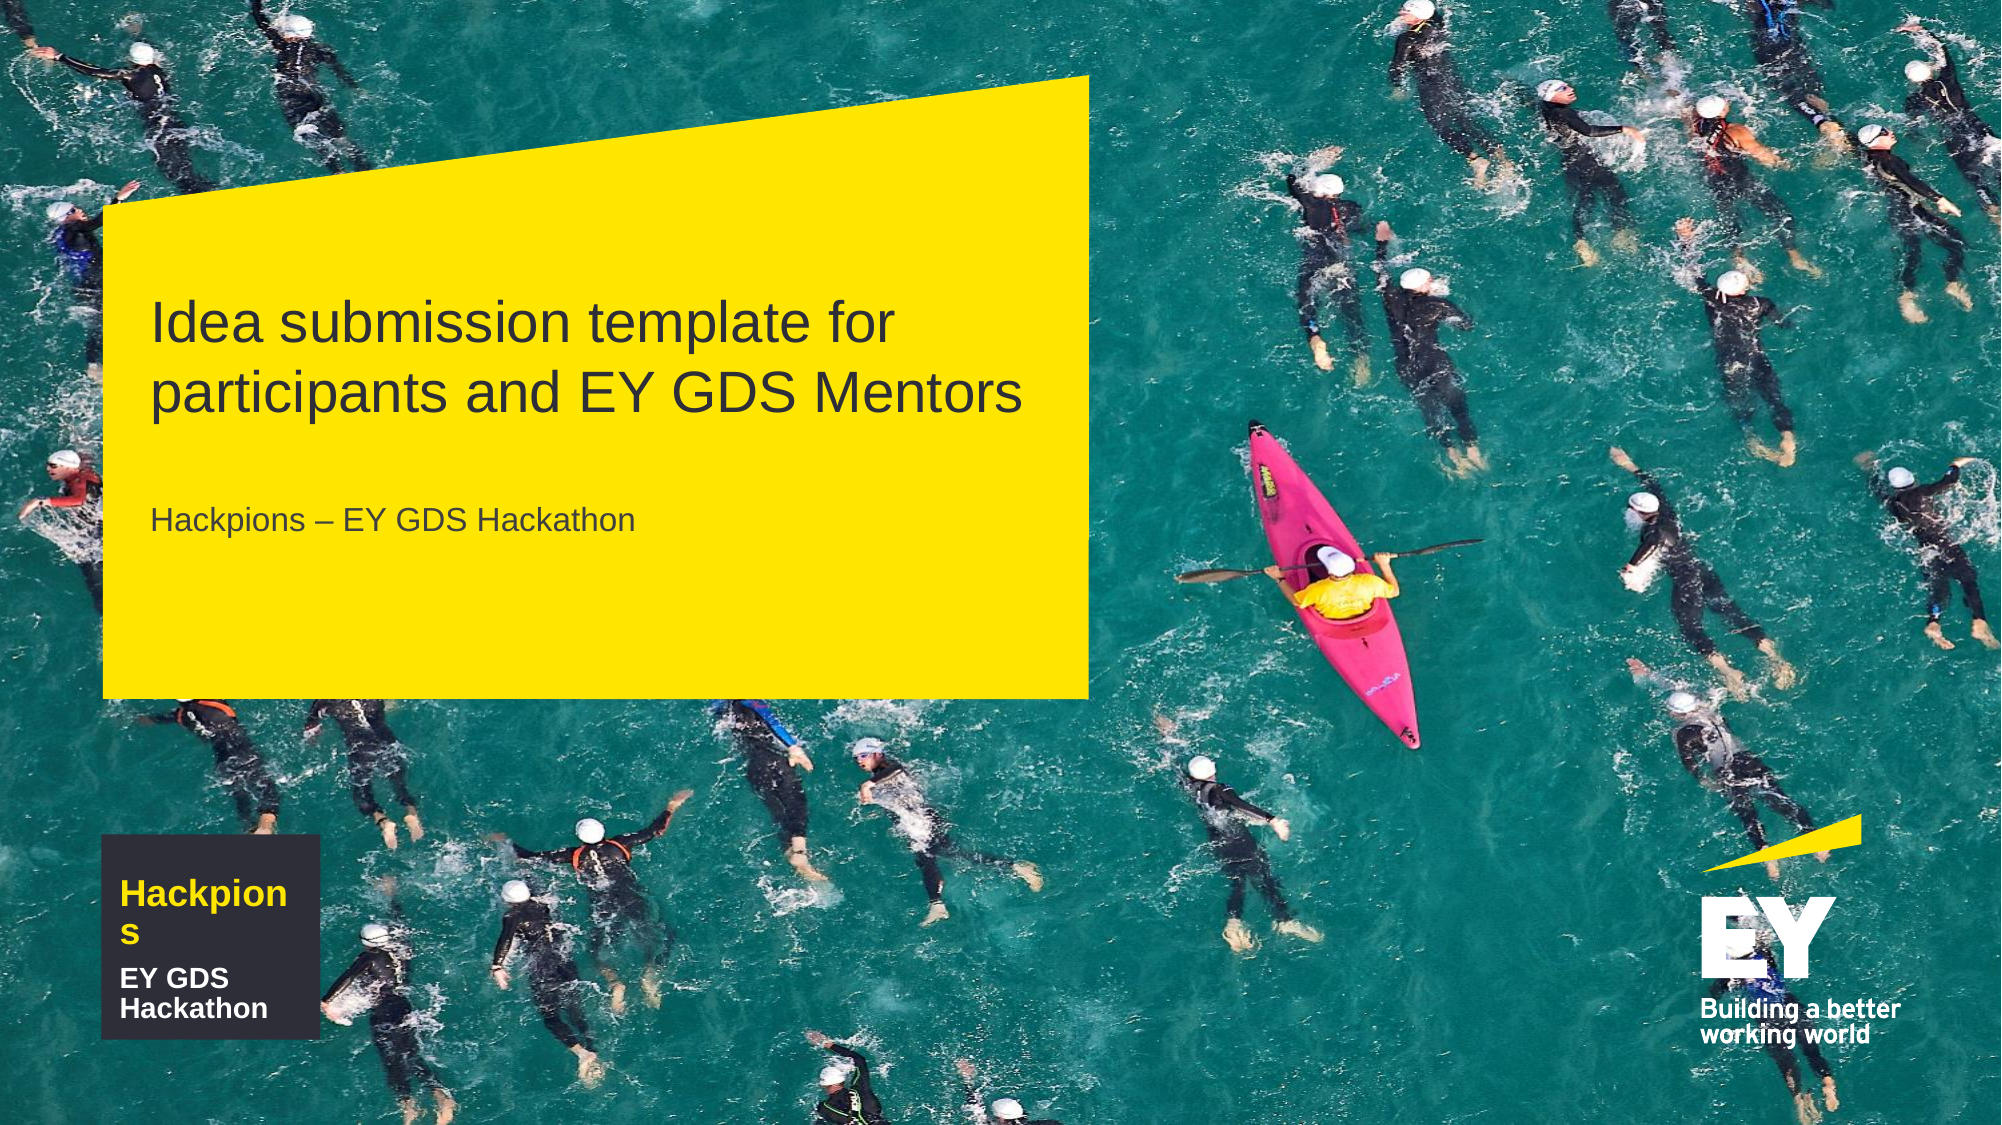

# Idea submission template for participants and EY GDS Mentors
Hackpions – EY GDS Hackathon

Hackpions
EY GDS Hackathon